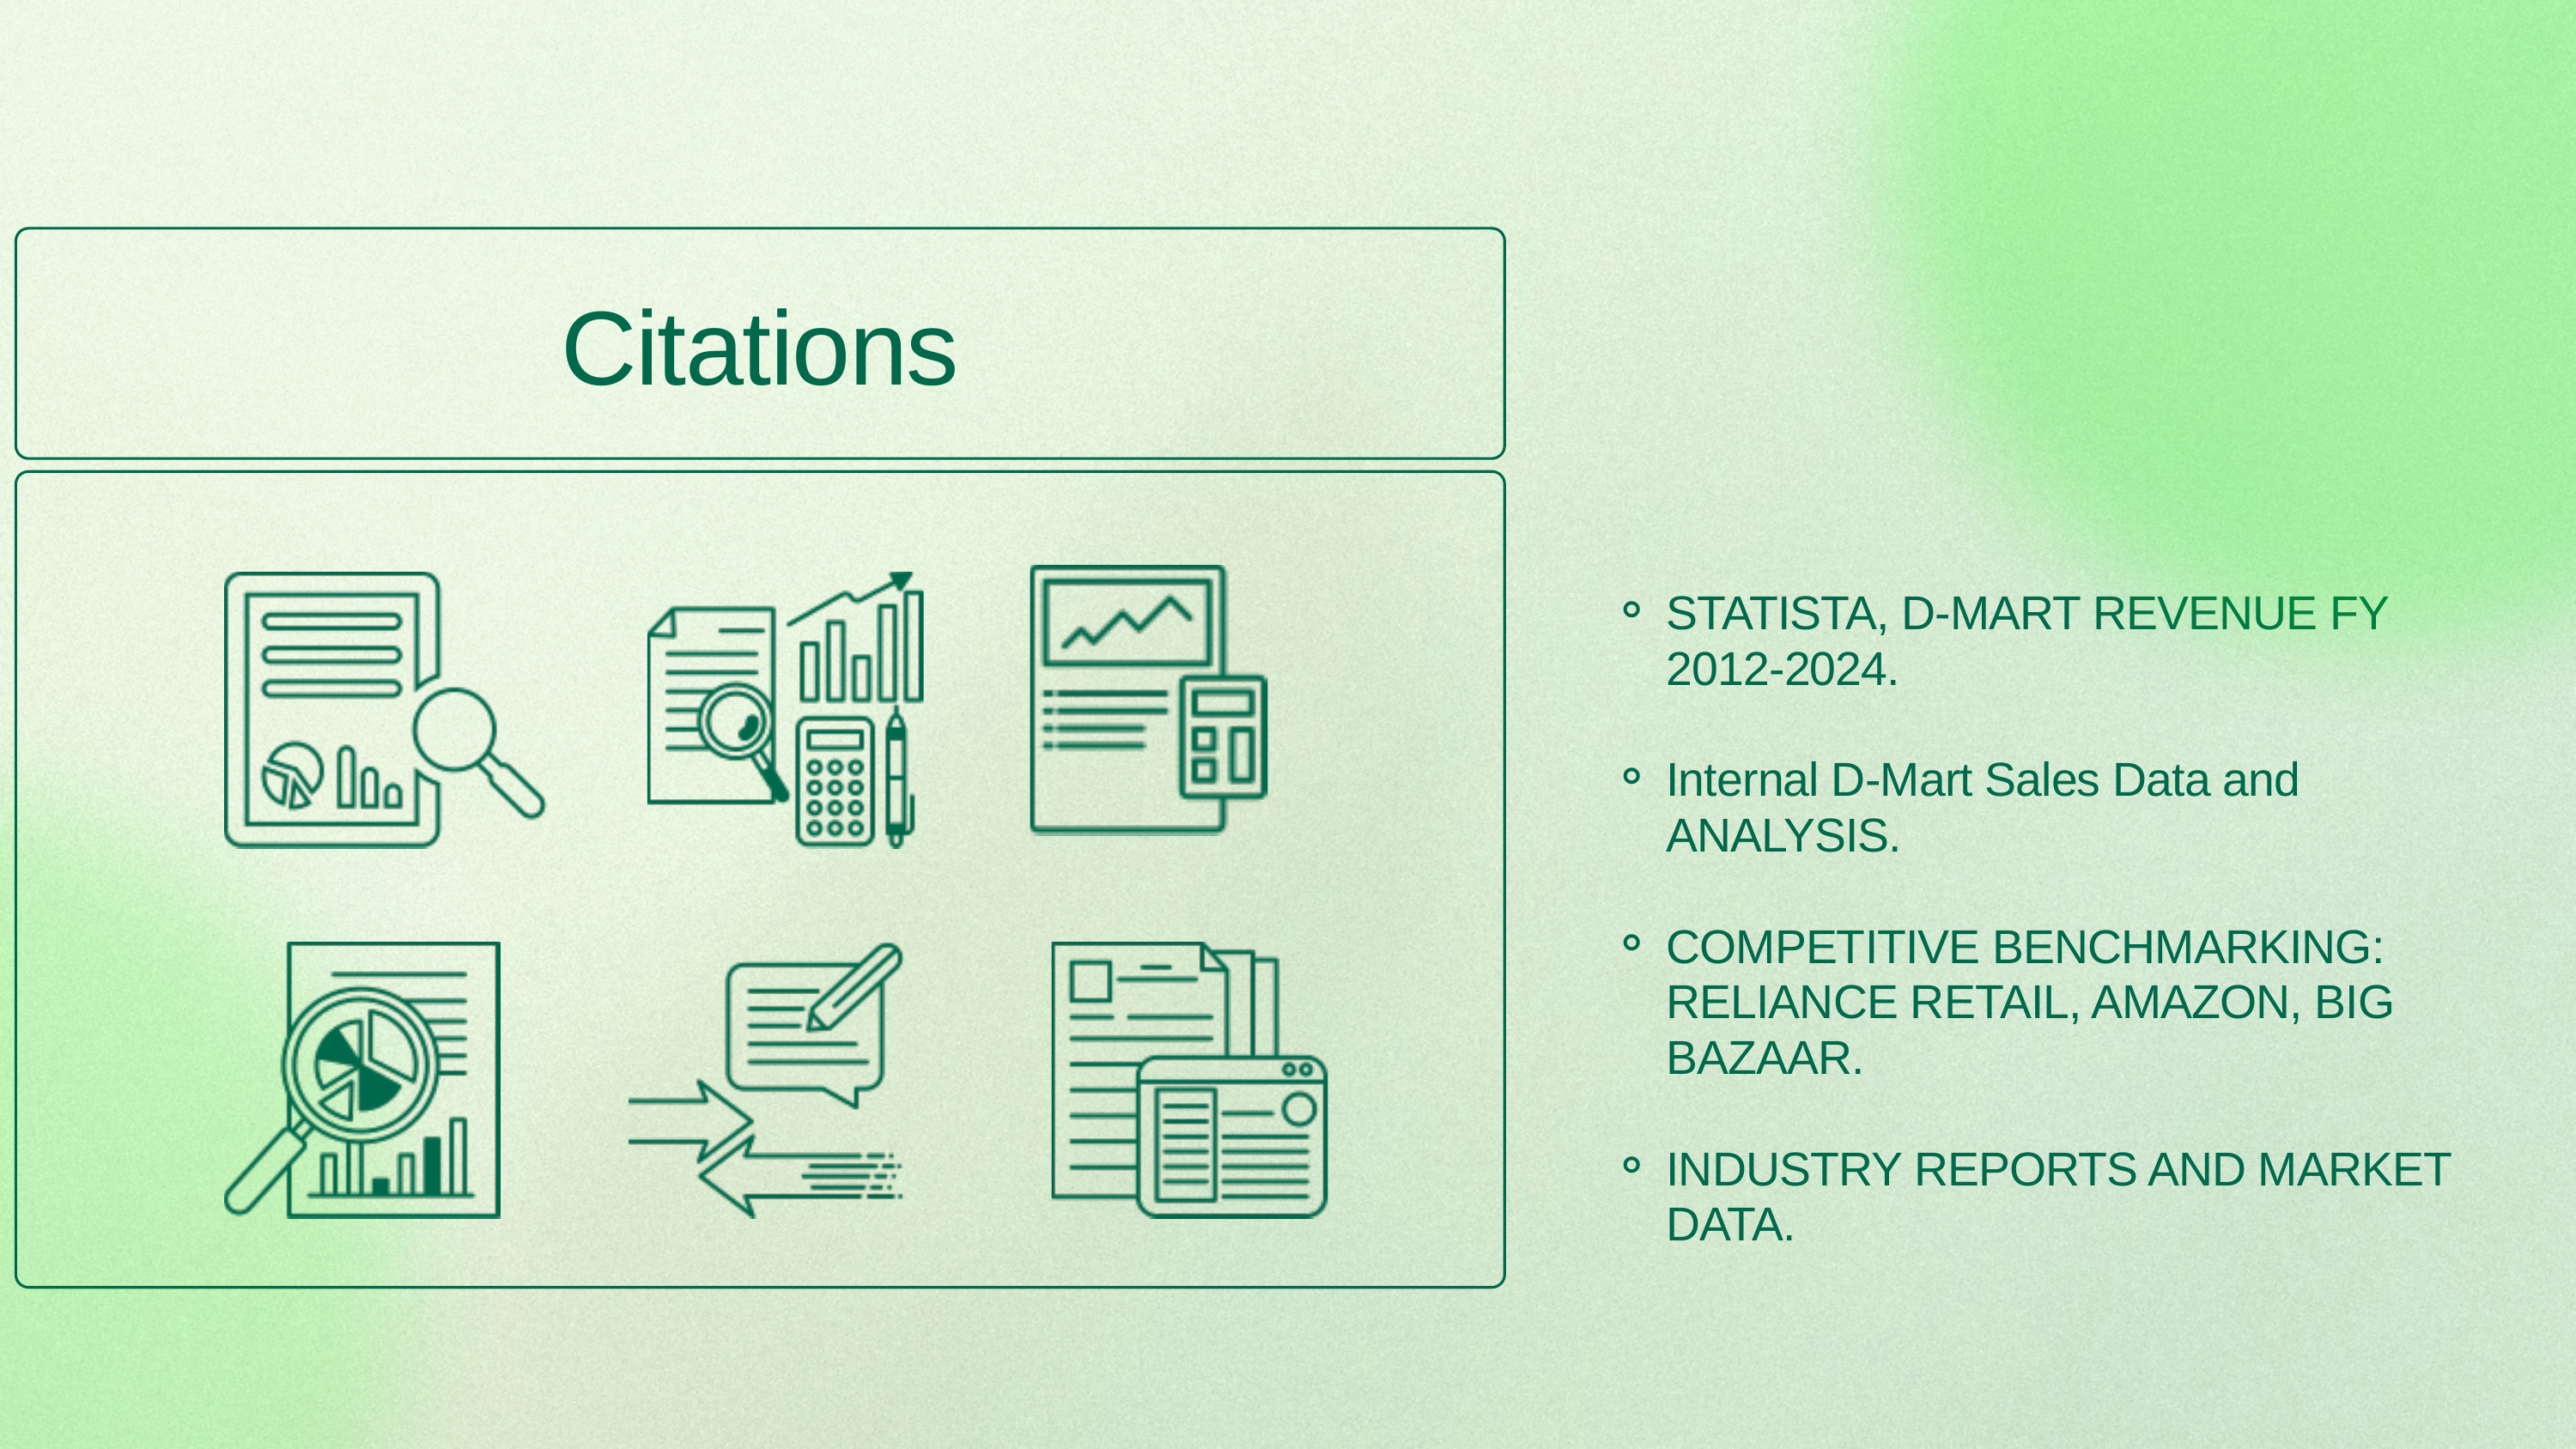

Citations

STATISTA, D-MART REVENUE FY 2012-2024.

Internal D-Mart Sales Data and ANALYSIS.

COMPETITIVE BENCHMARKING: RELIANCE RETAIL, AMAZON, BIG BAZAAR.

INDUSTRY REPORTS AND MARKET DATA.